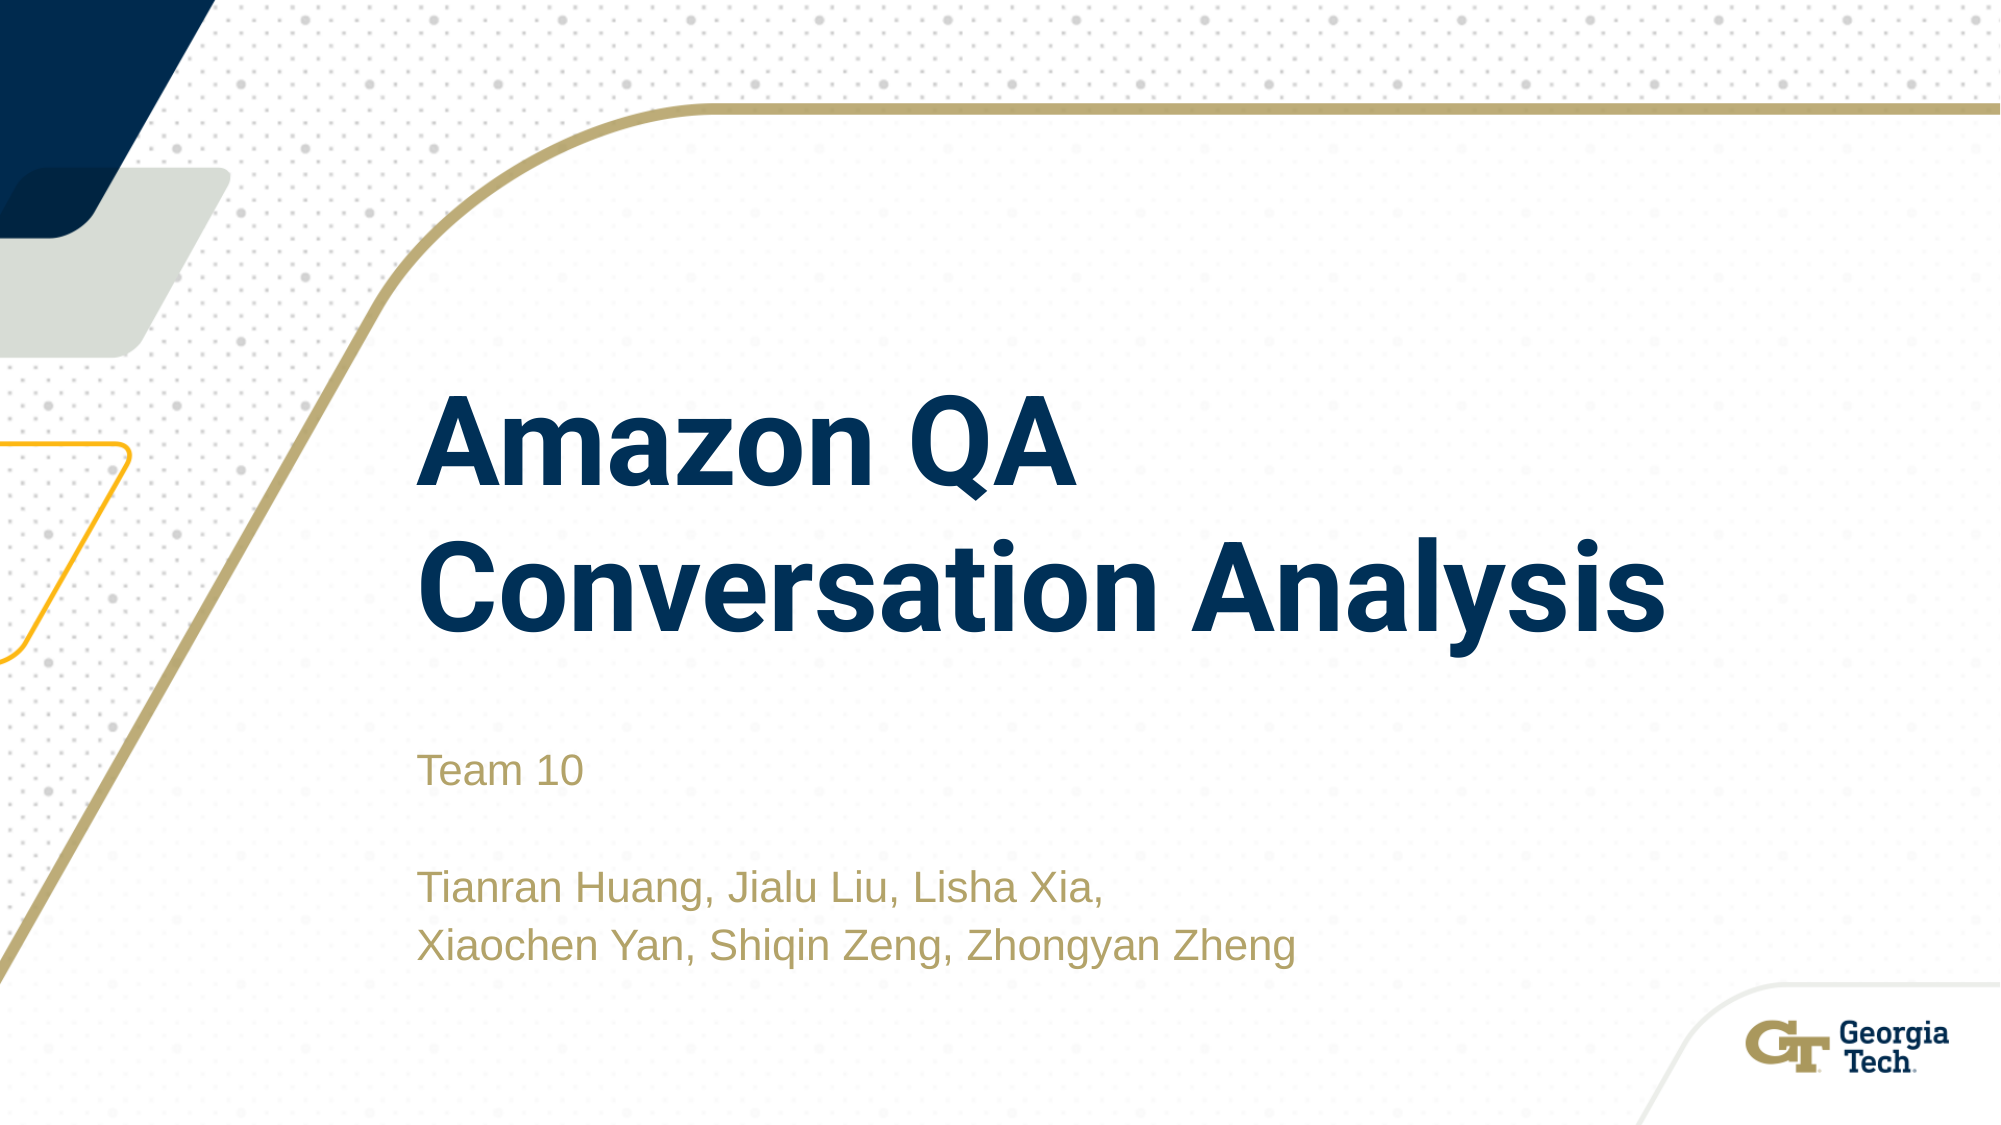

# Amazon QA Conversation Analysis
Team 10

Tianran Huang, Jialu Liu, Lisha Xia,
Xiaochen Yan, Shiqin Zeng, Zhongyan Zheng